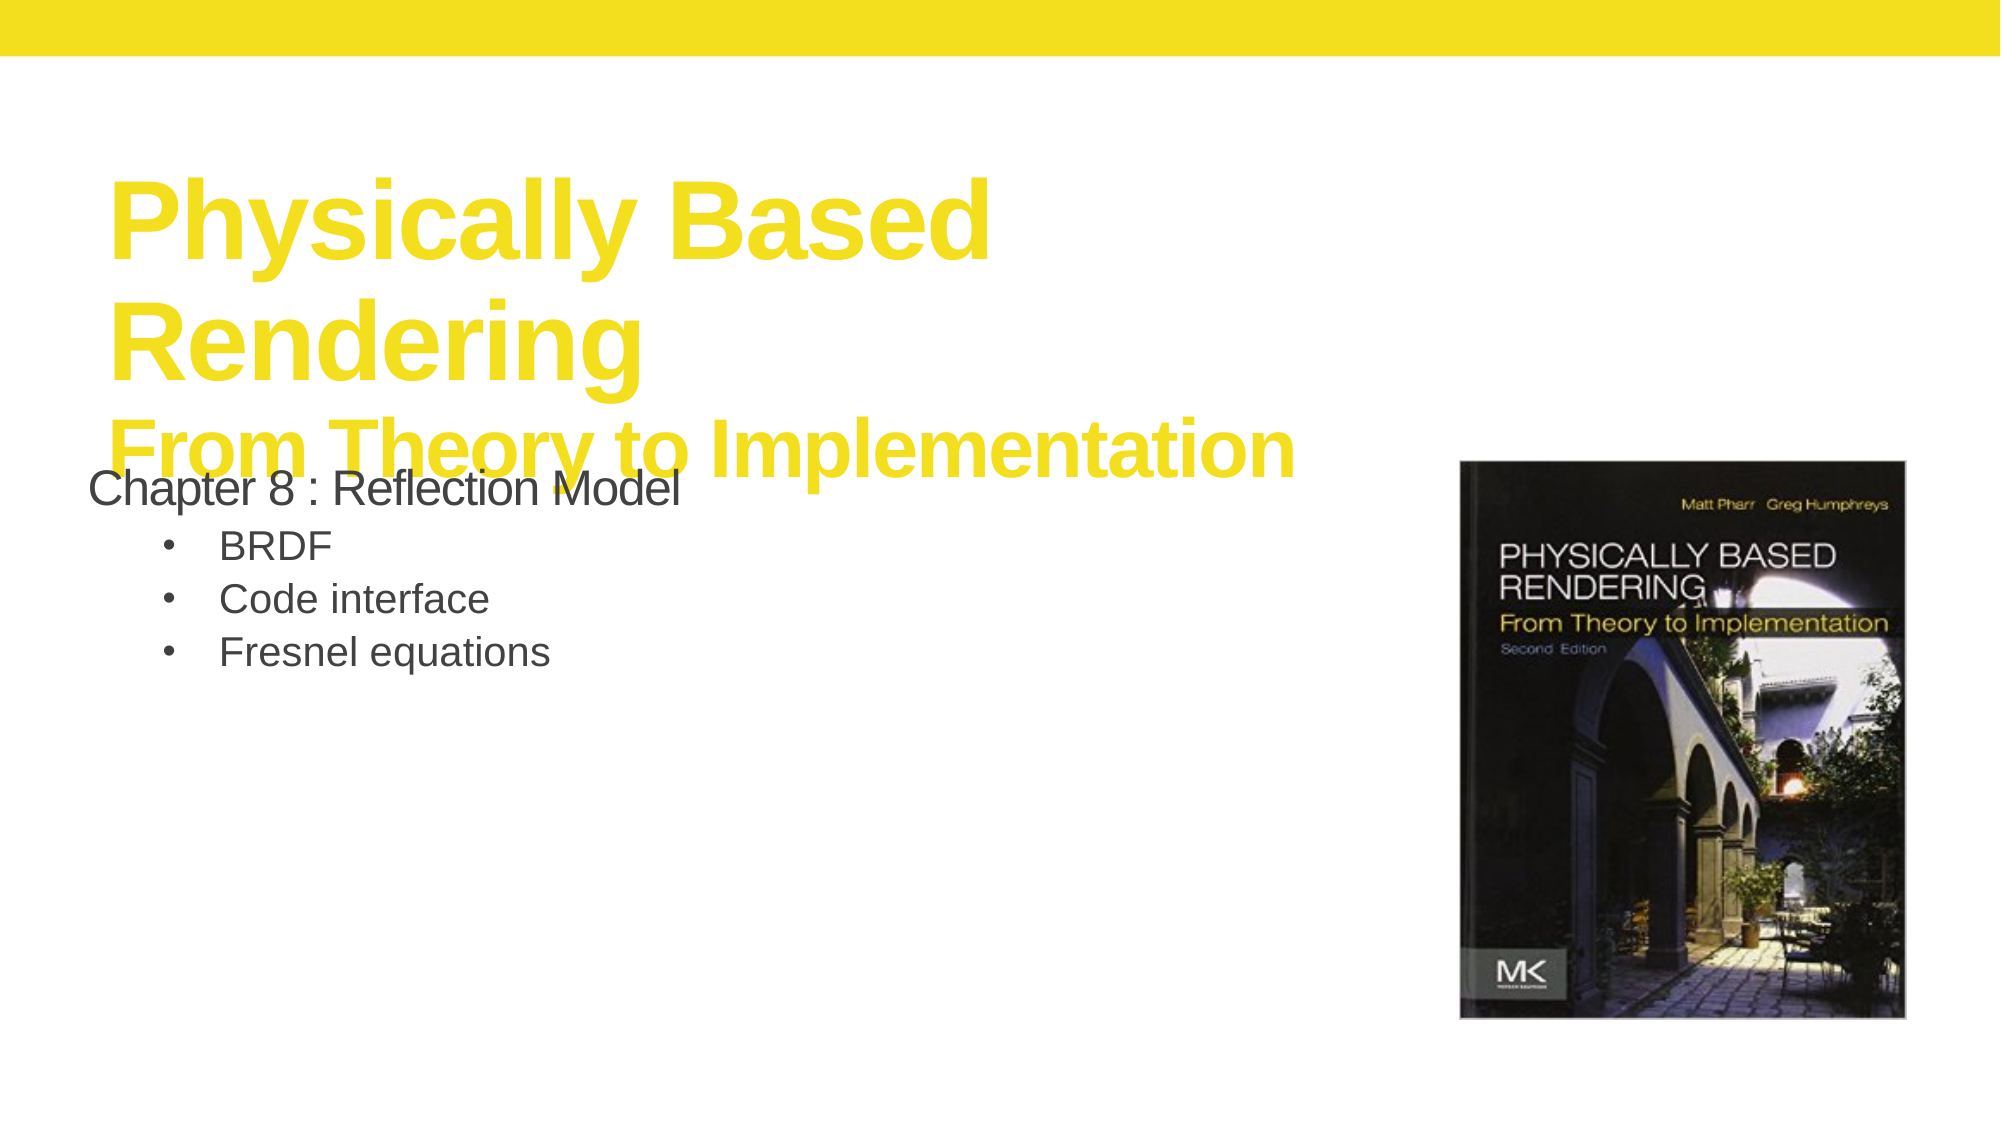

# Physically Based Rendering From Theory to Implementation
Chapter 8 : Reflection Model
BRDF
Code interface
Fresnel equations